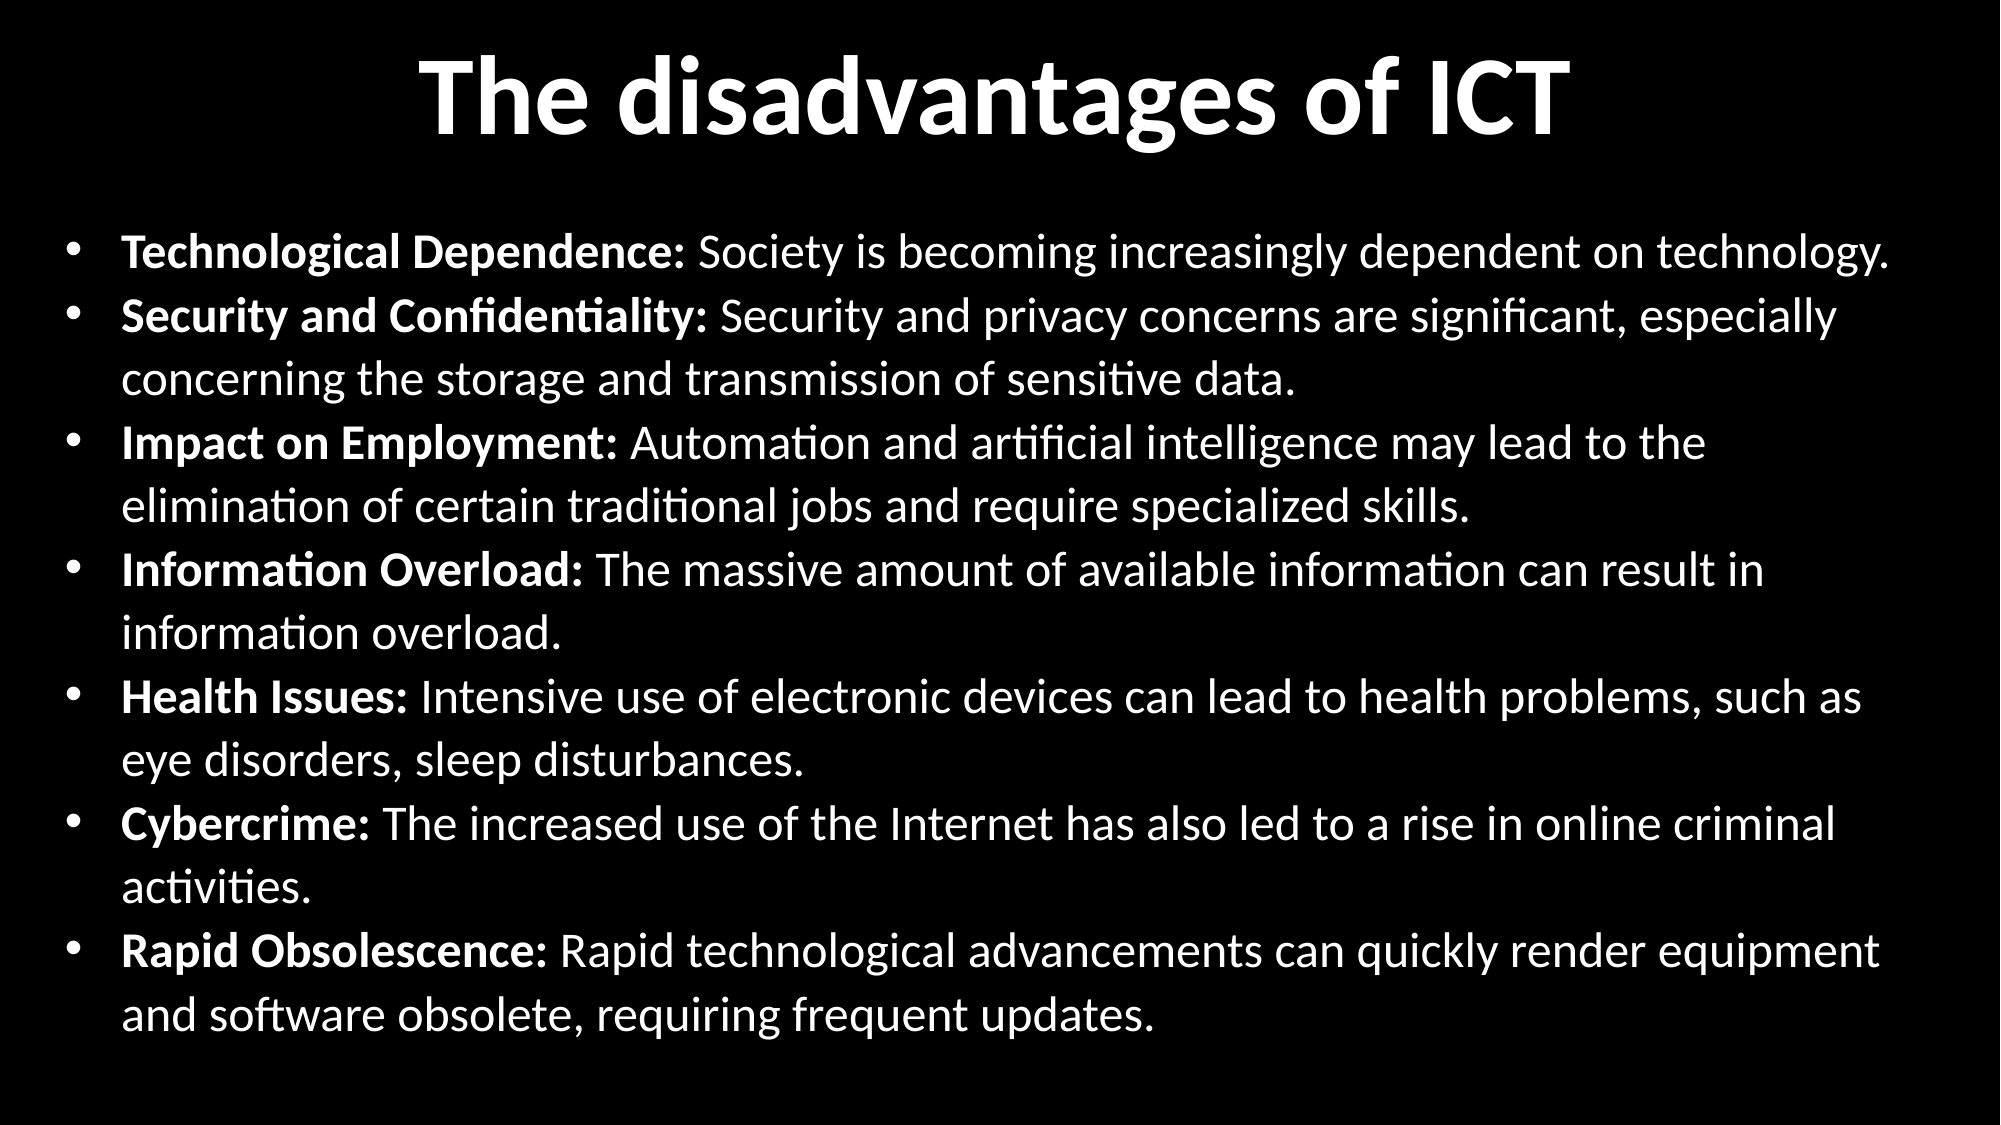

The disadvantages of ICT
Technological Dependence: Society is becoming increasingly dependent on technology.
Security and Confidentiality: Security and privacy concerns are significant, especially concerning the storage and transmission of sensitive data.
Impact on Employment: Automation and artificial intelligence may lead to the elimination of certain traditional jobs and require specialized skills.
Information Overload: The massive amount of available information can result in information overload.
Health Issues: Intensive use of electronic devices can lead to health problems, such as eye disorders, sleep disturbances.
Cybercrime: The increased use of the Internet has also led to a rise in online criminal activities.
Rapid Obsolescence: Rapid technological advancements can quickly render equipment and software obsolete, requiring frequent updates.